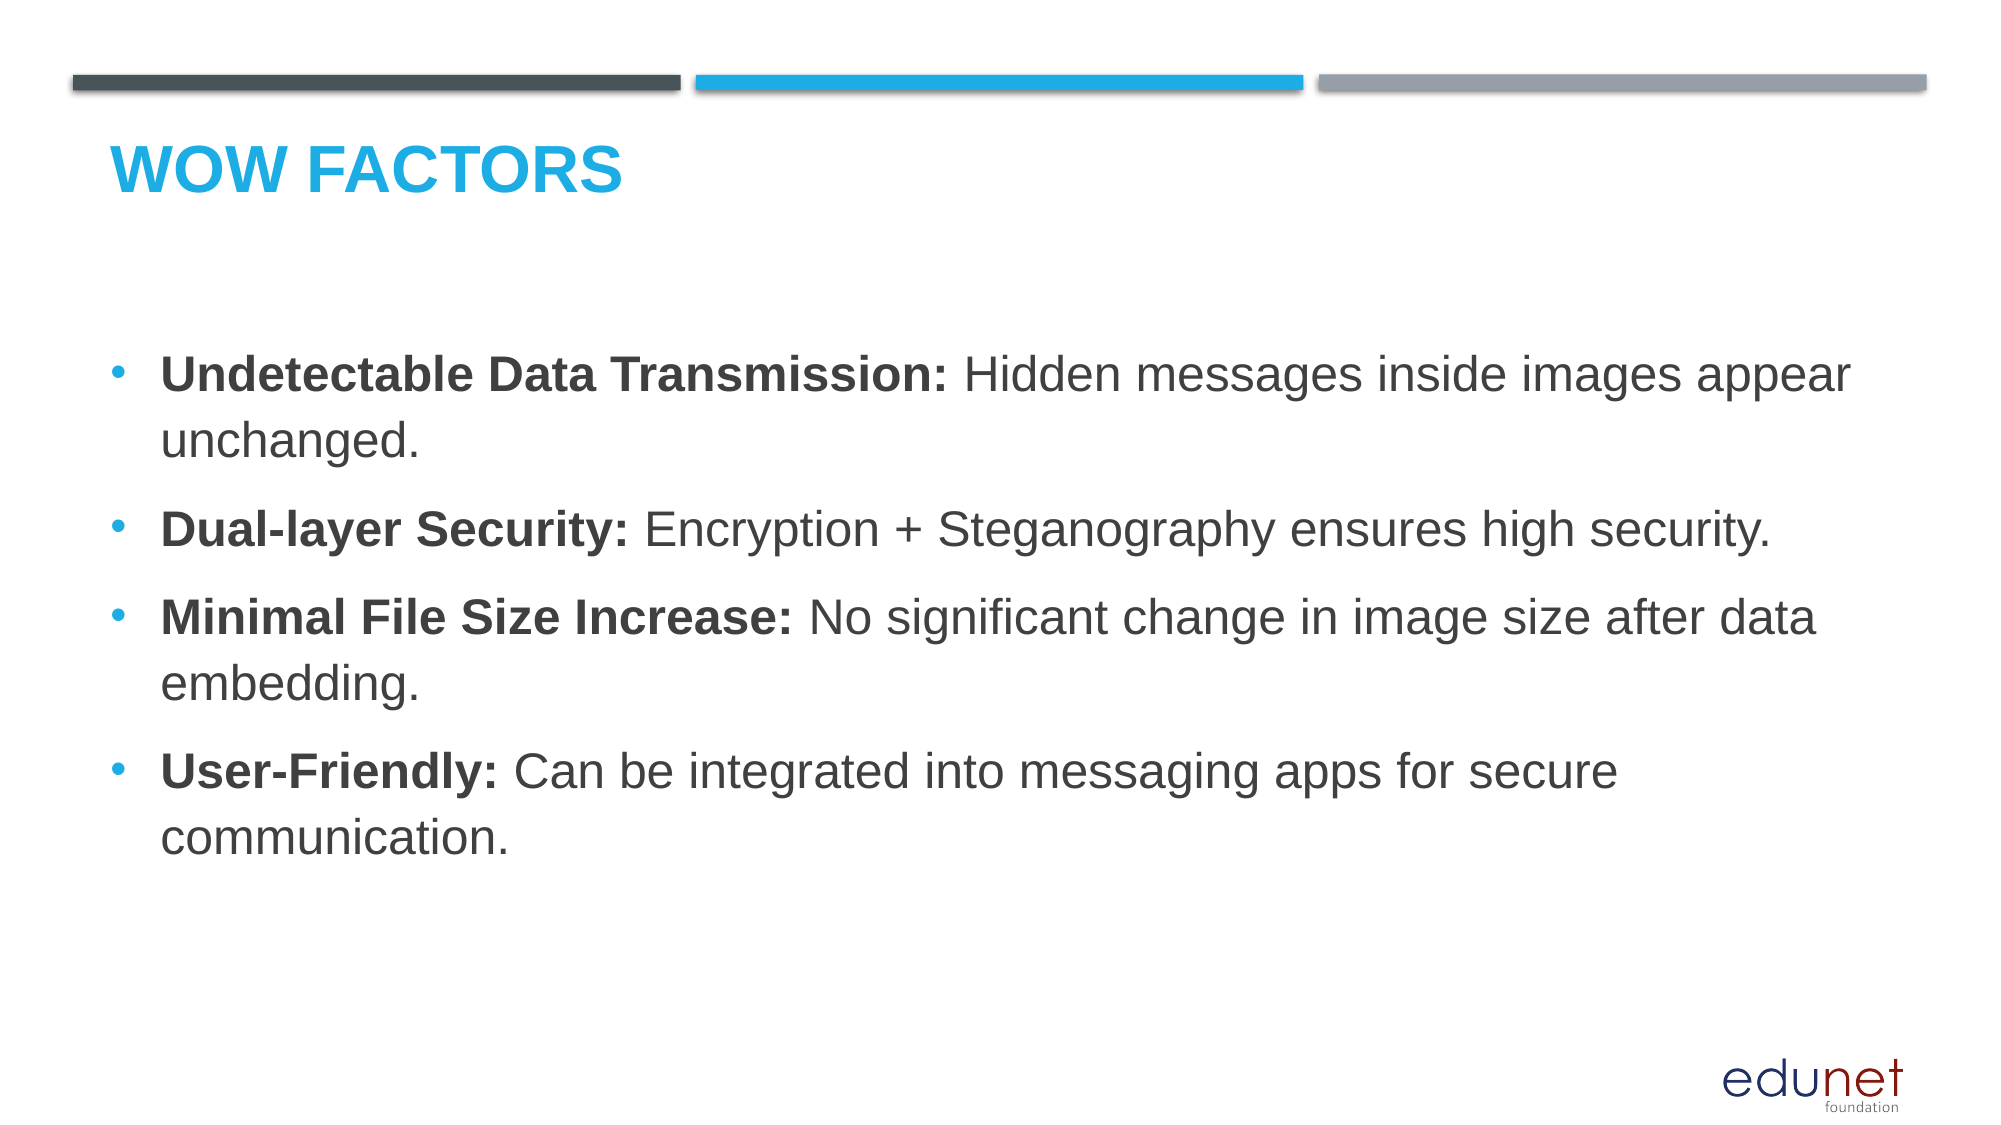

# Wow factors

Undetectable Data Transmission: Hidden messages inside images appear unchanged.
Dual-layer Security: Encryption + Steganography ensures high security.
Minimal File Size Increase: No significant change in image size after data embedding.
User-Friendly: Can be integrated into messaging apps for secure communication.